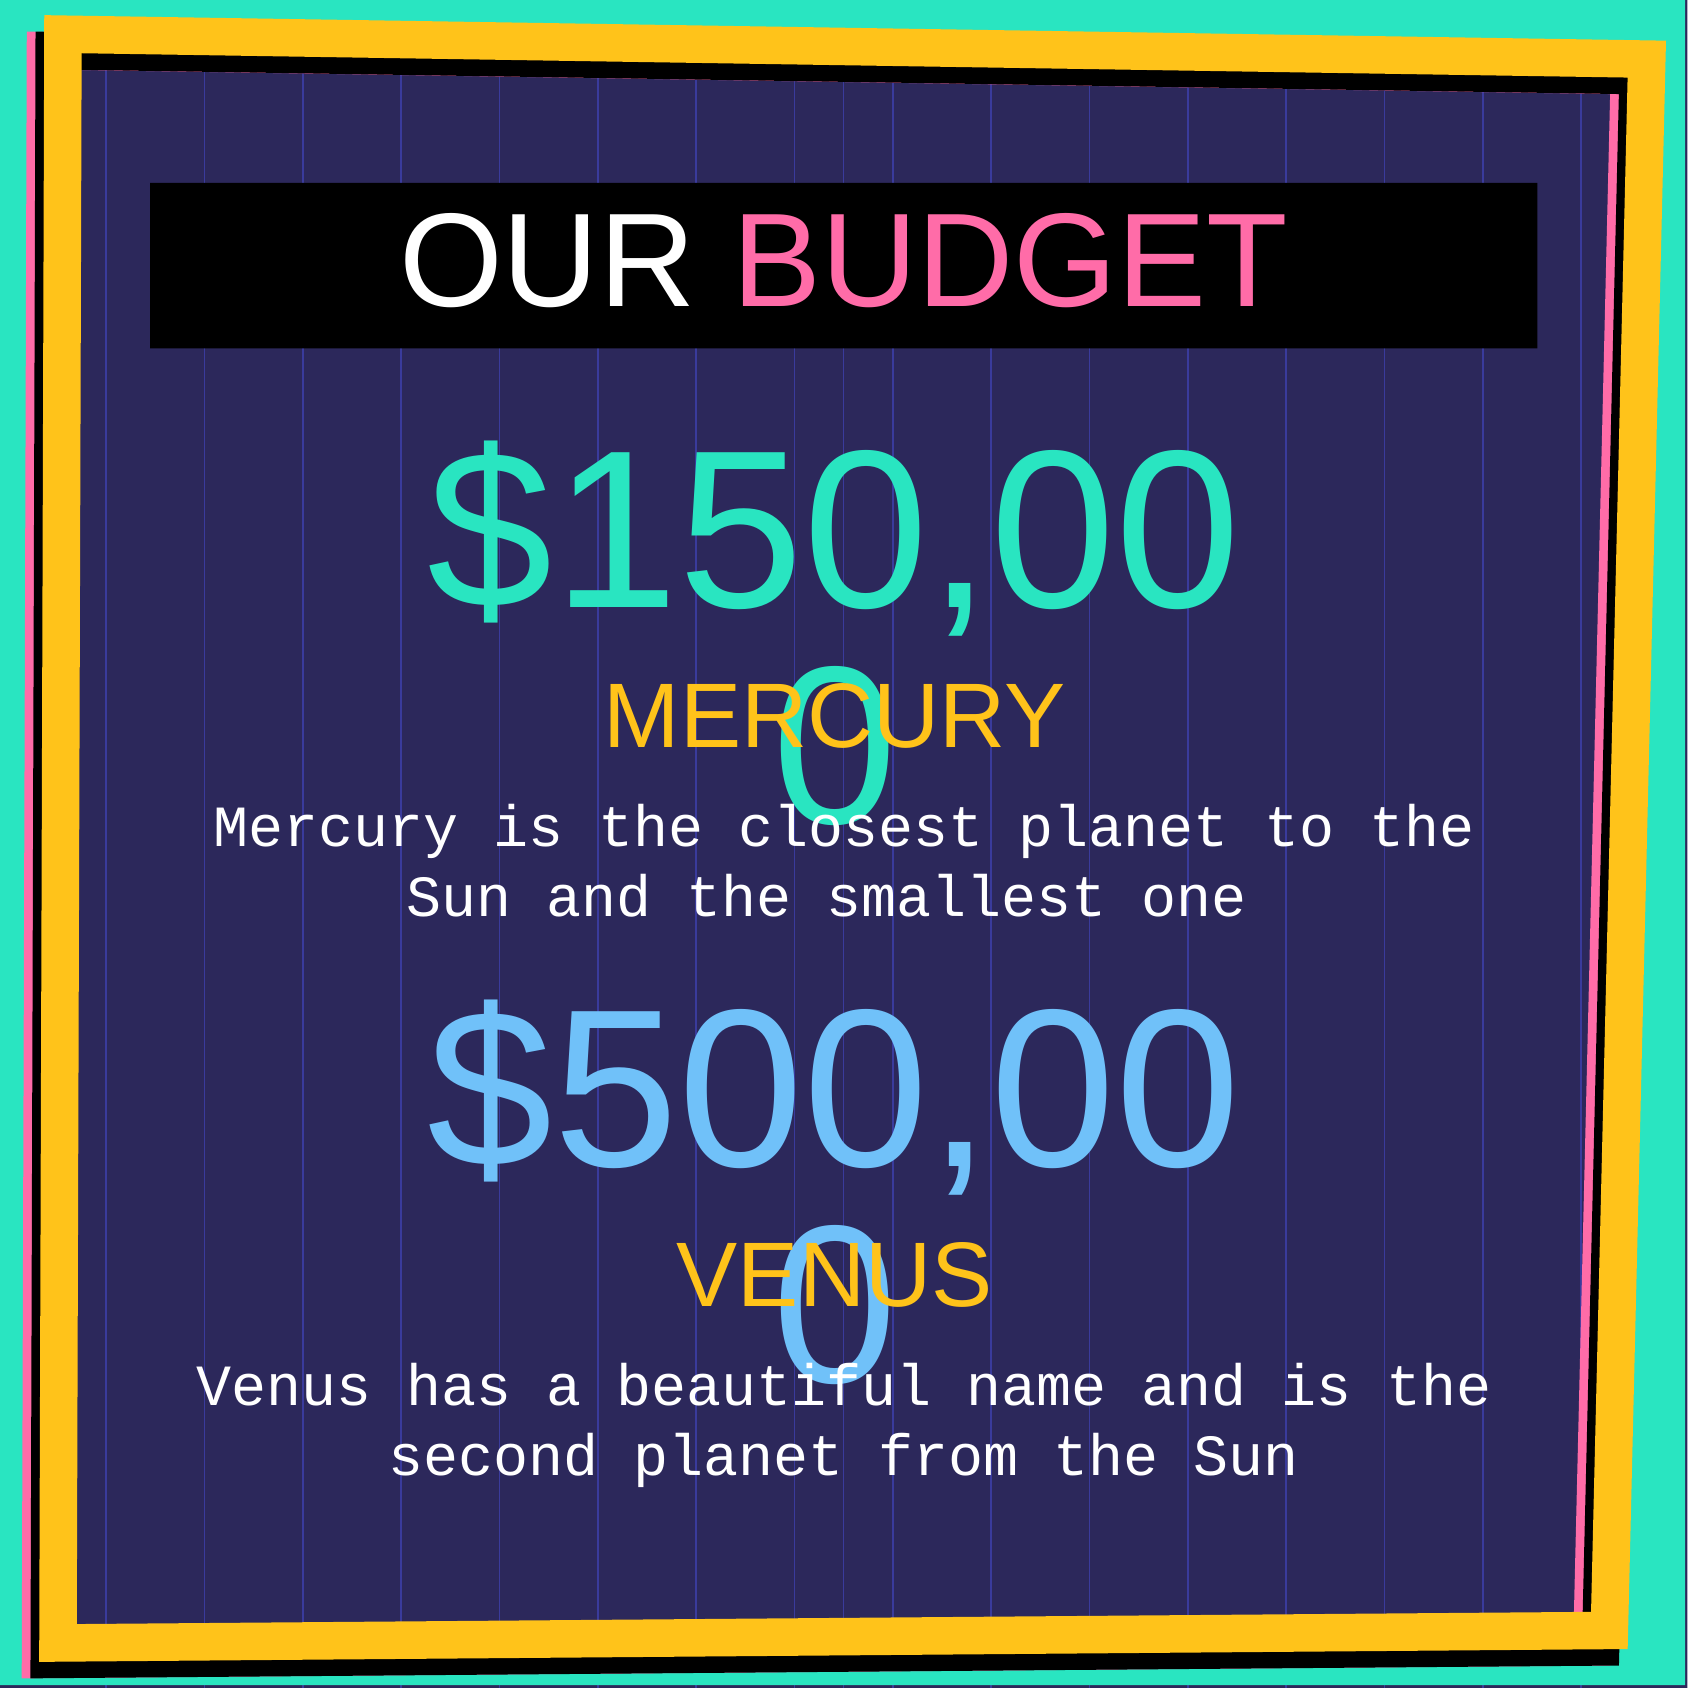

# OUR BUDGET
$150,000
MERCURY
Mercury is the closest planet to the Sun and the smallest one
$500,000
VENUS
Venus has a beautiful name and is the second planet from the Sun